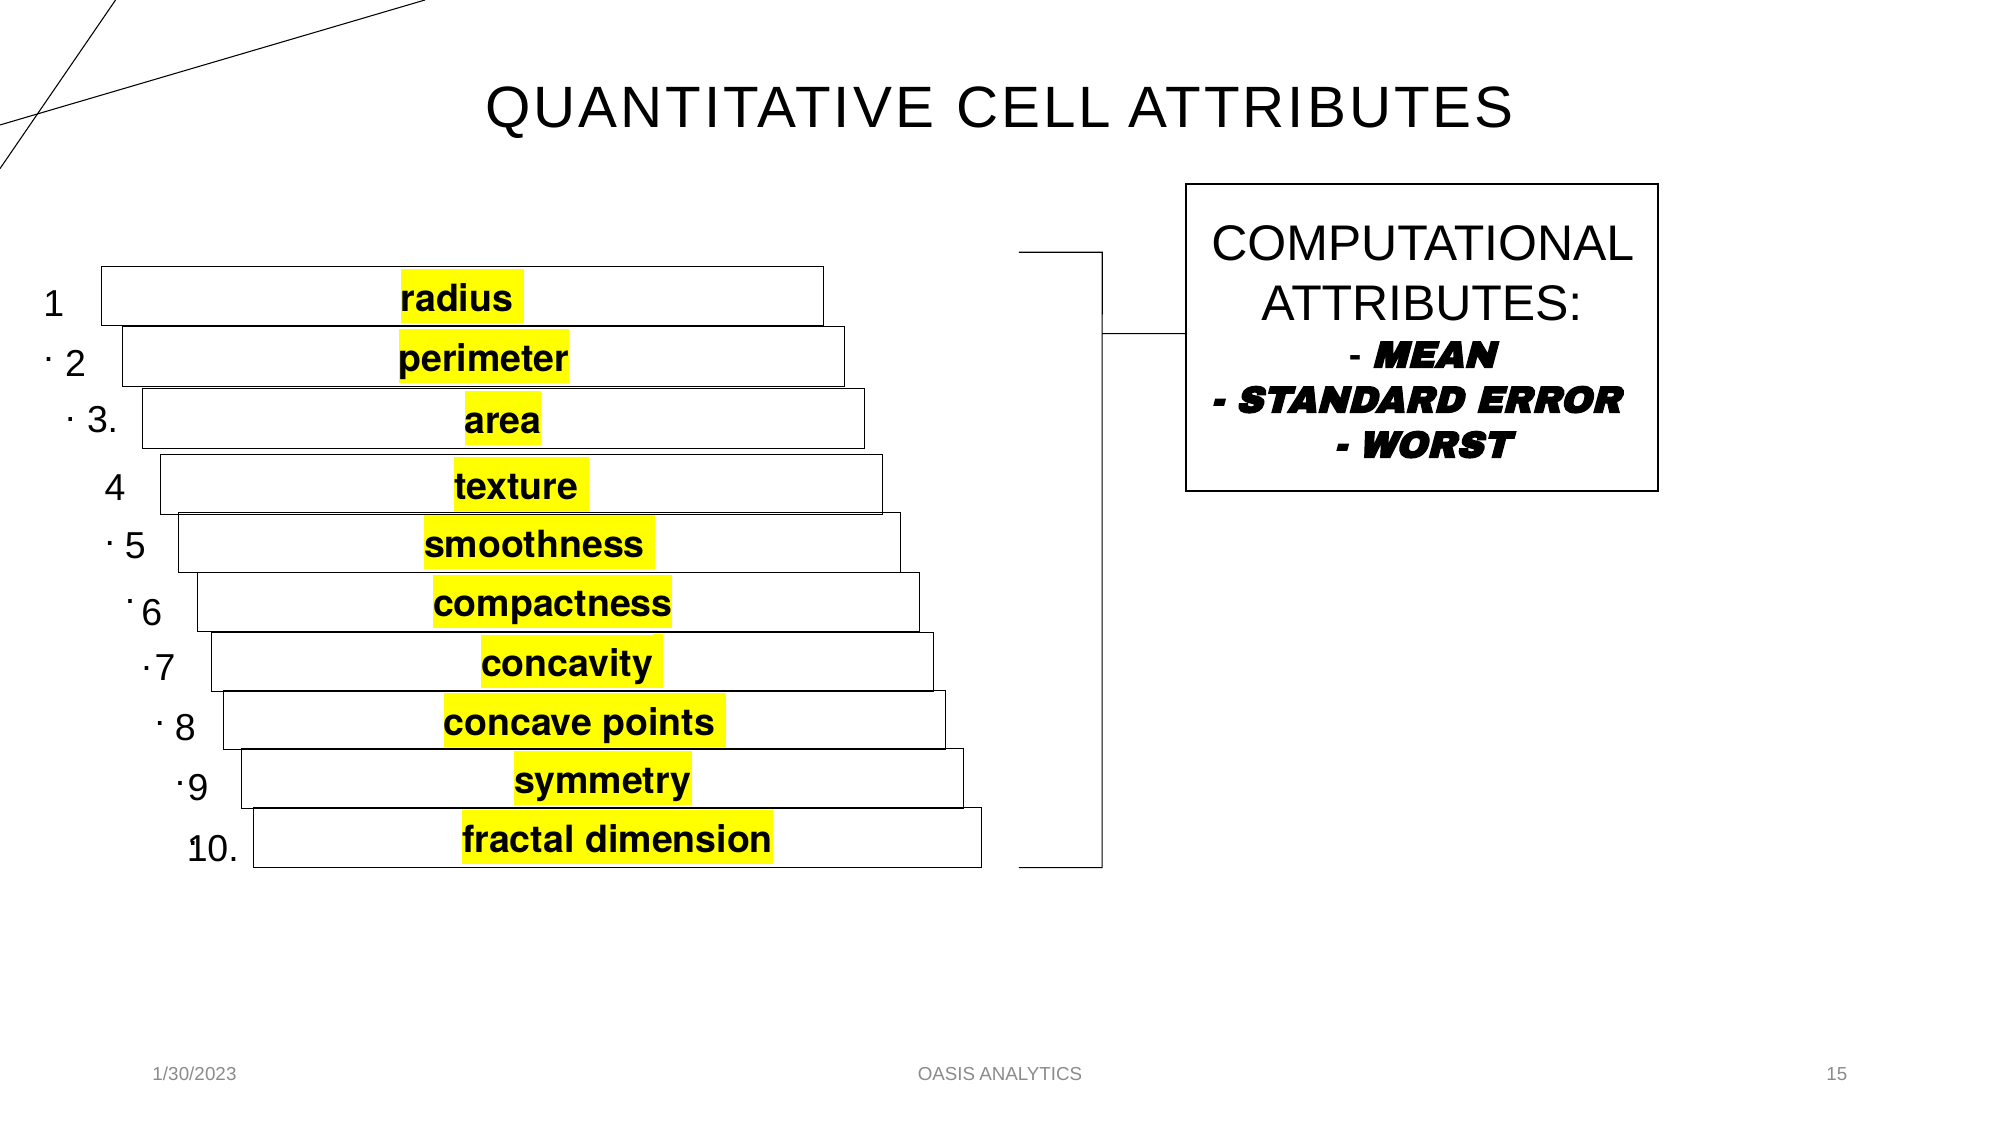

# QUANTITATIVE CELL ATTRIBUTES
COMPUTATIONAL ATTRIBUTES:
- MEAN
- STANDARD ERROR
- WORST

radius
1.
perimeter
2.
3.
area
texture
4.
smoothness
5.
compactness
6.
concavity
7.
concave points
8.
symmetry
9.
fractal dimension
10.
1/30/2023
OASIS ANALYTICS
15